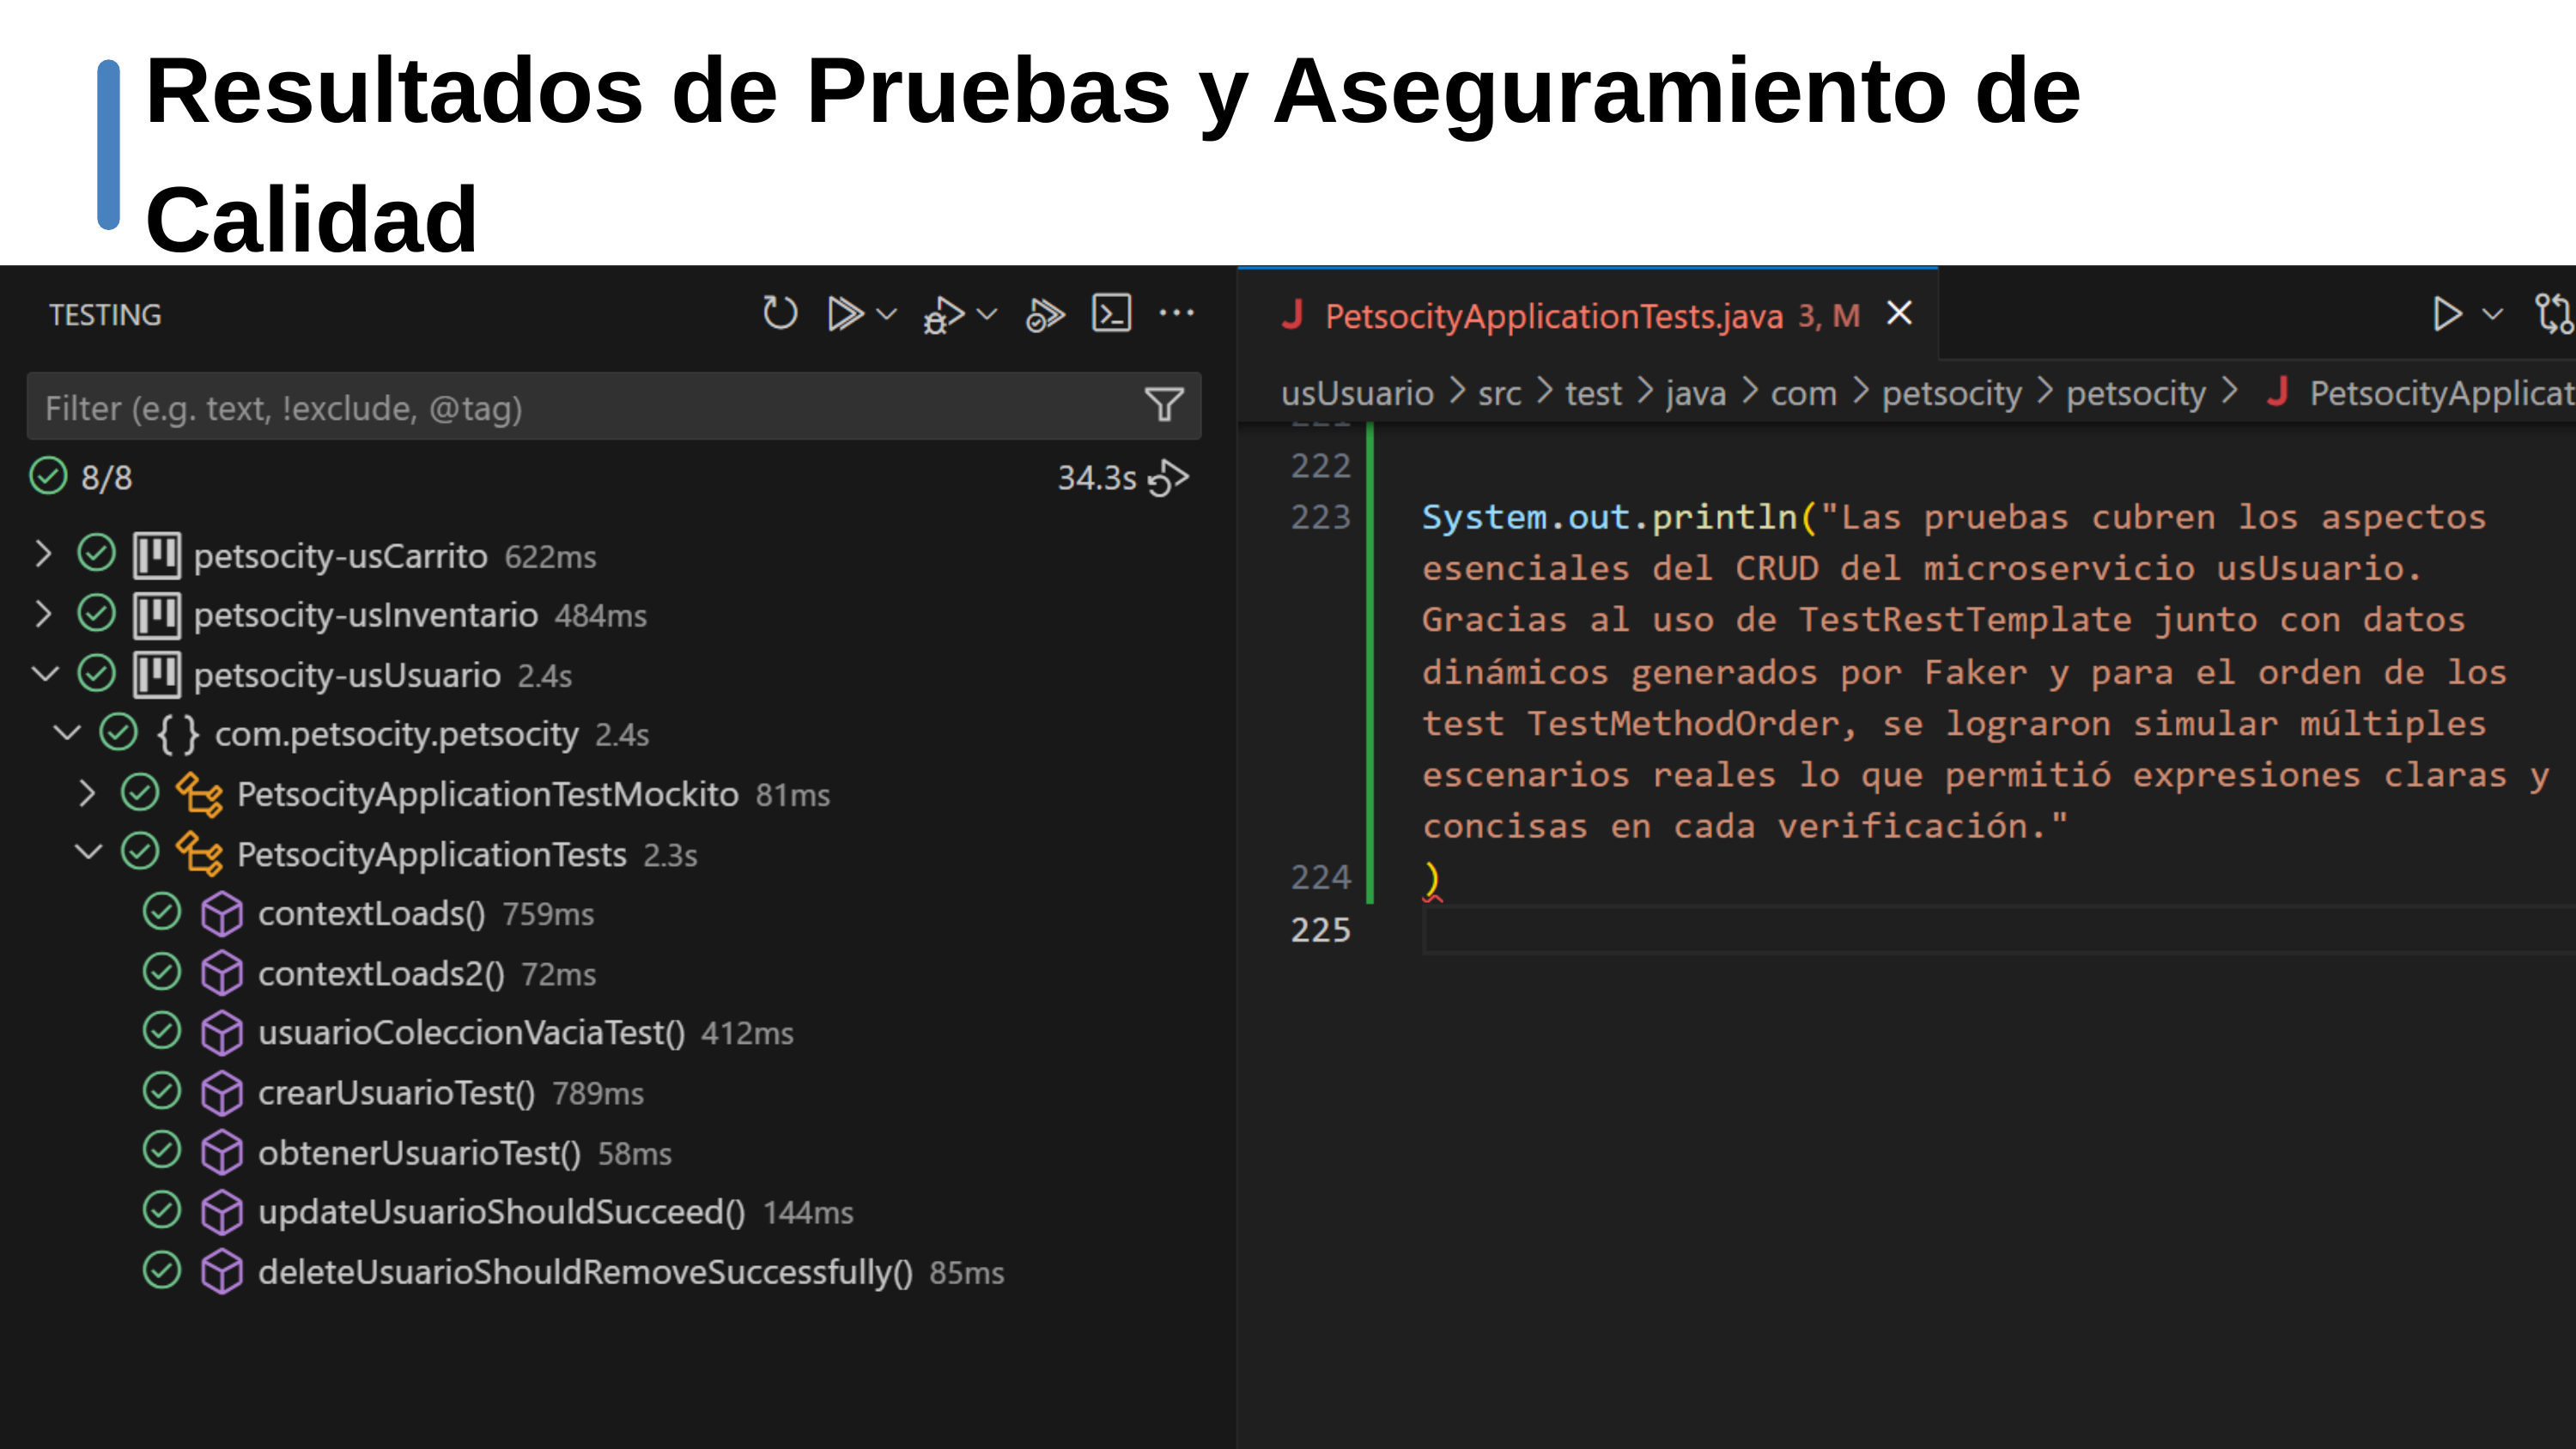

Resultados de Pruebas y Aseguramiento de Calidad